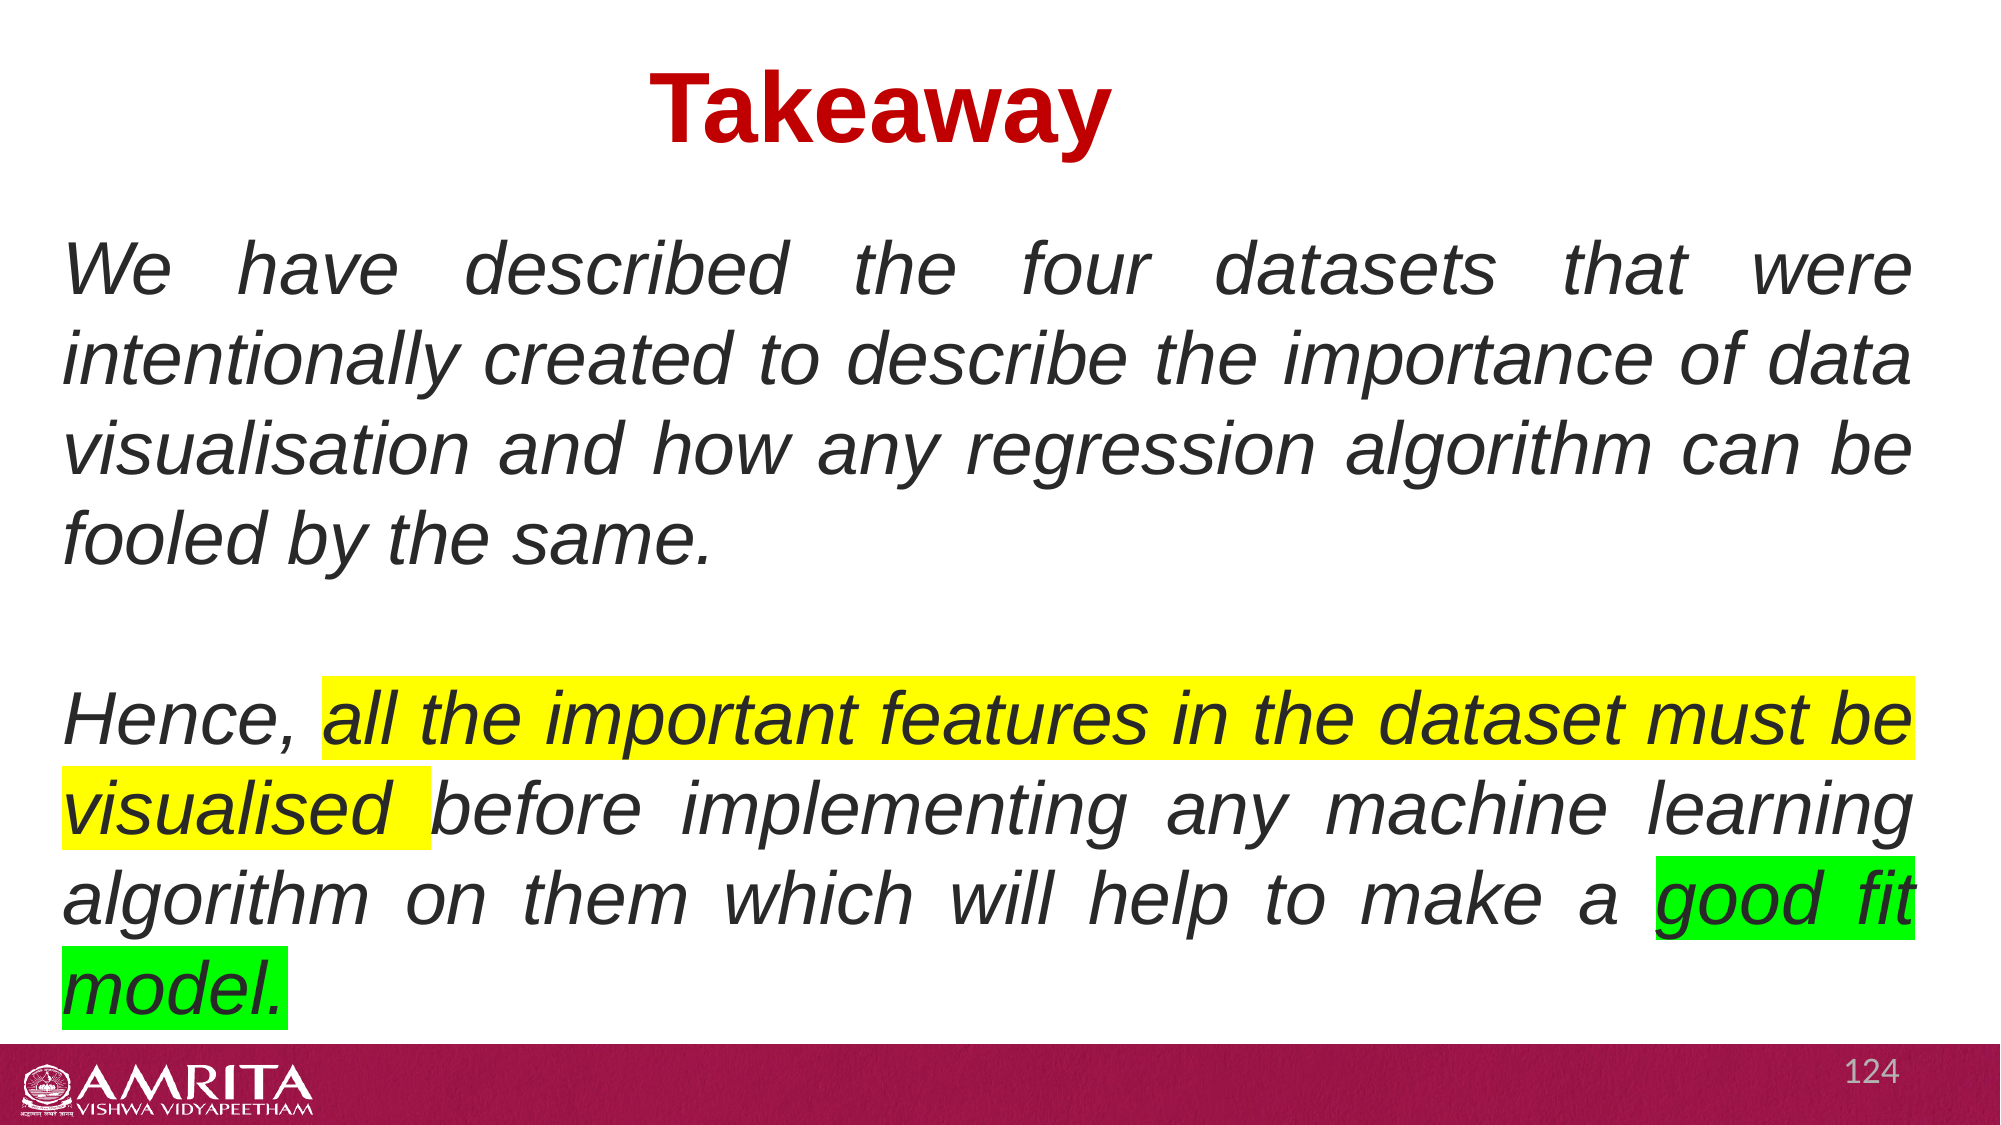

# Takeaway
We have described the four datasets that were intentionally created to describe the importance of data visualisation and how any regression algorithm can be fooled by the same.

Hence, all the important features in the dataset must be visualised before implementing any machine learning algorithm on them which will help to make a good fit model.

124